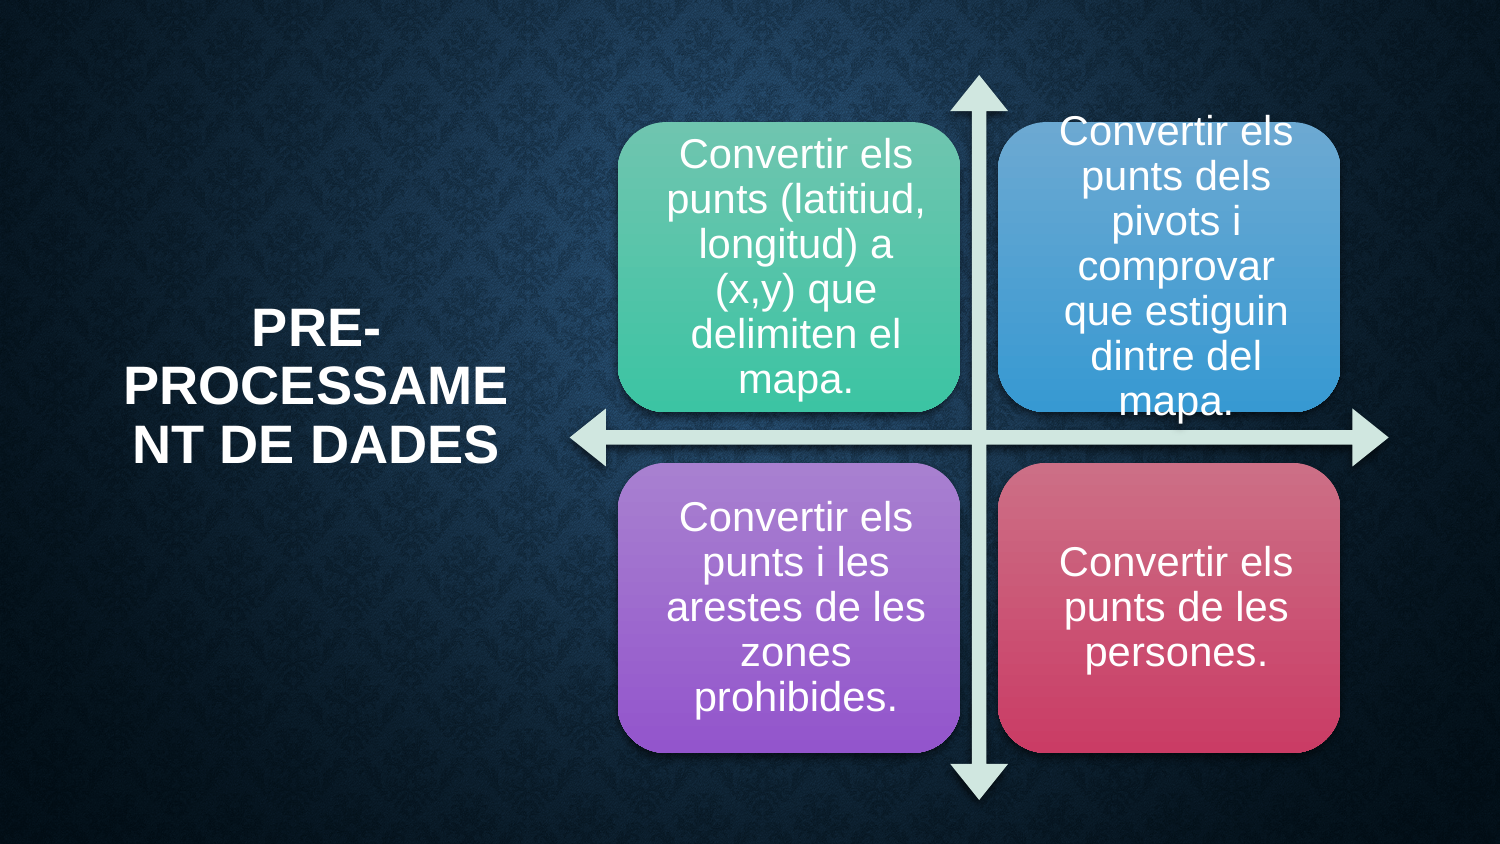

# Pre-processament de dades
Convertir els punts (latitiud, longitud) a (x,y) que delimiten el mapa.
Convertir els punts dels pivots i comprovar que estiguin dintre del mapa.
Convertir els punts i les arestes de les zones prohibides.
Convertir els punts de les persones.